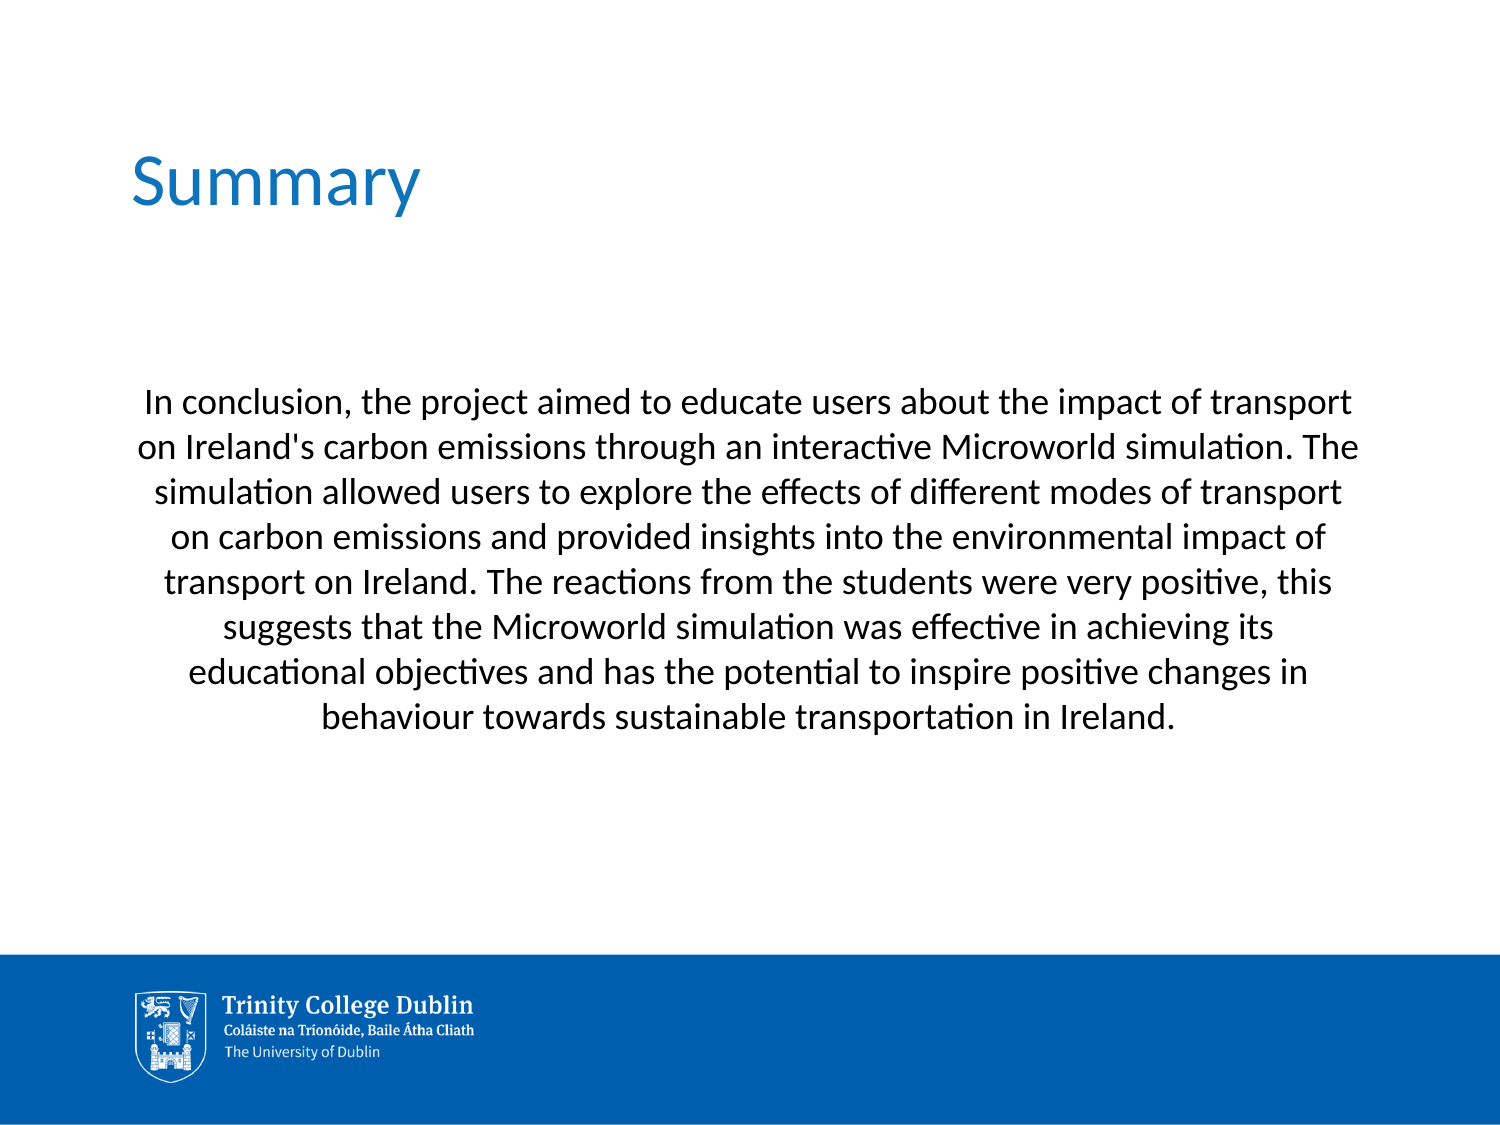

# Summary
In conclusion, the project aimed to educate users about the impact of transport on Ireland's carbon emissions through an interactive Microworld simulation. The simulation allowed users to explore the effects of different modes of transport on carbon emissions and provided insights into the environmental impact of transport on Ireland. The reactions from the students were very positive, this suggests that the Microworld simulation was effective in achieving its educational objectives and has the potential to inspire positive changes in behaviour towards sustainable transportation in Ireland.